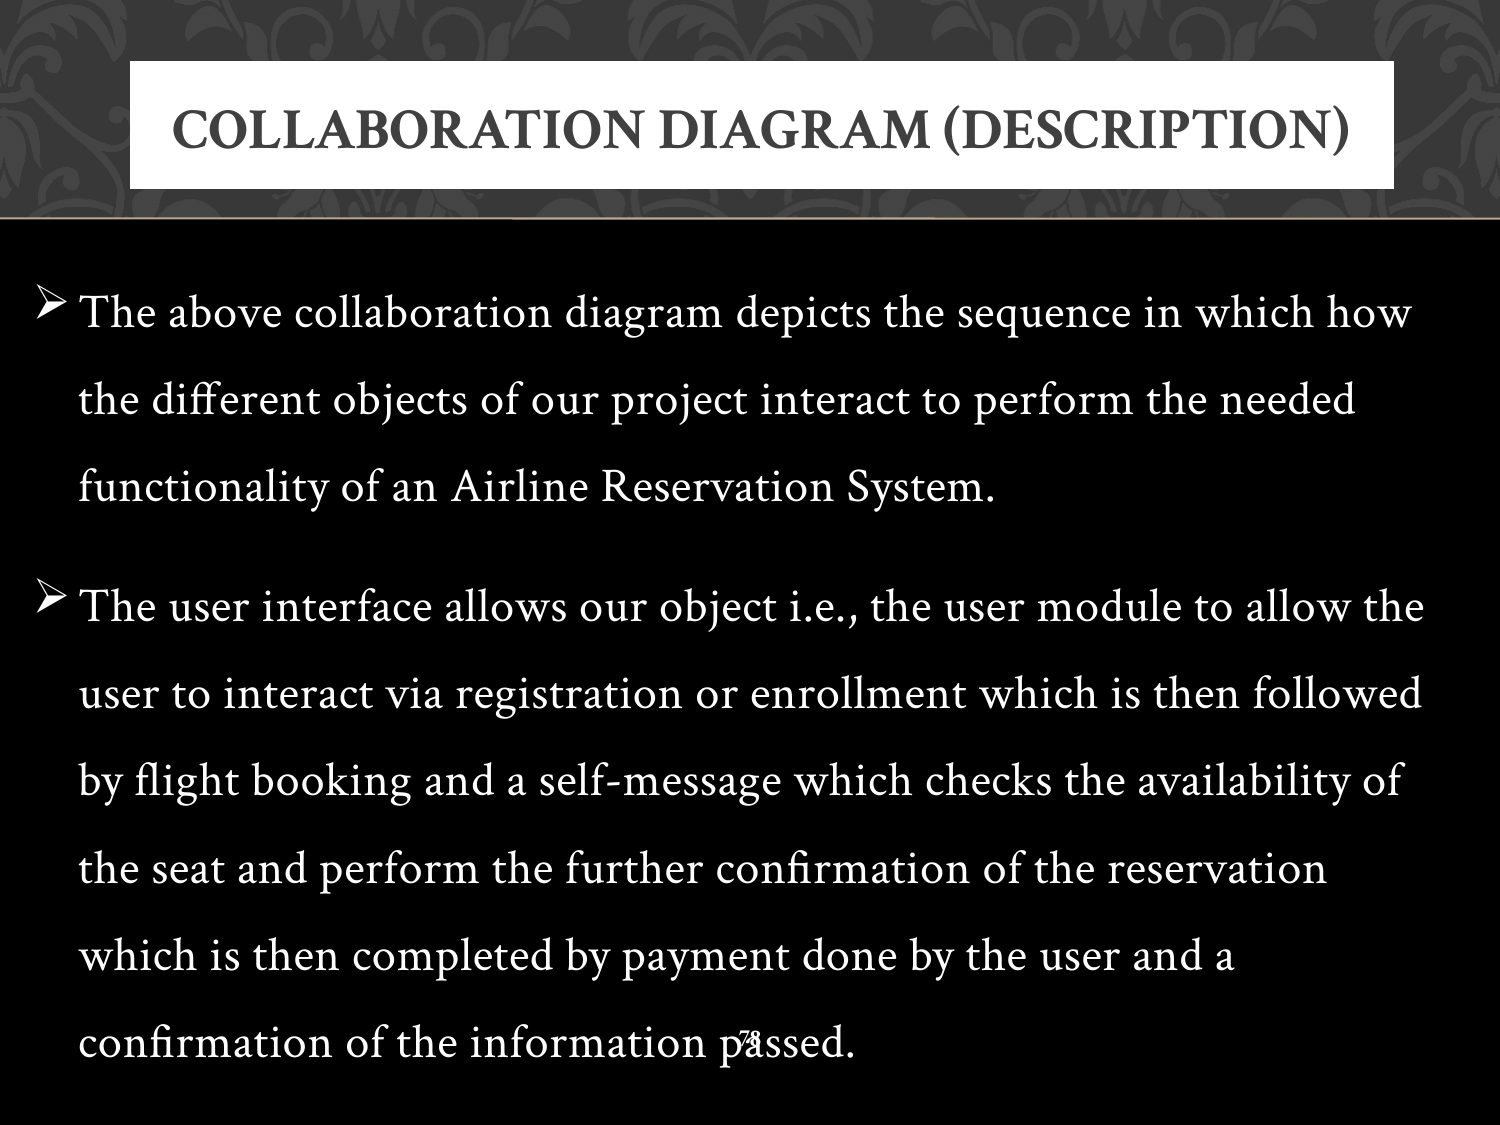

# COLLABORATION DIAGRAM (DESCRIPTION)
The above collaboration diagram depicts the sequence in which how the different objects of our project interact to perform the needed functionality of an Airline Reservation System.
The user interface allows our object i.e., the user module to allow the user to interact via registration or enrollment which is then followed by flight booking and a self-message which checks the availability of the seat and perform the further confirmation of the reservation which is then completed by payment done by the user and a confirmation of the information passed.

78